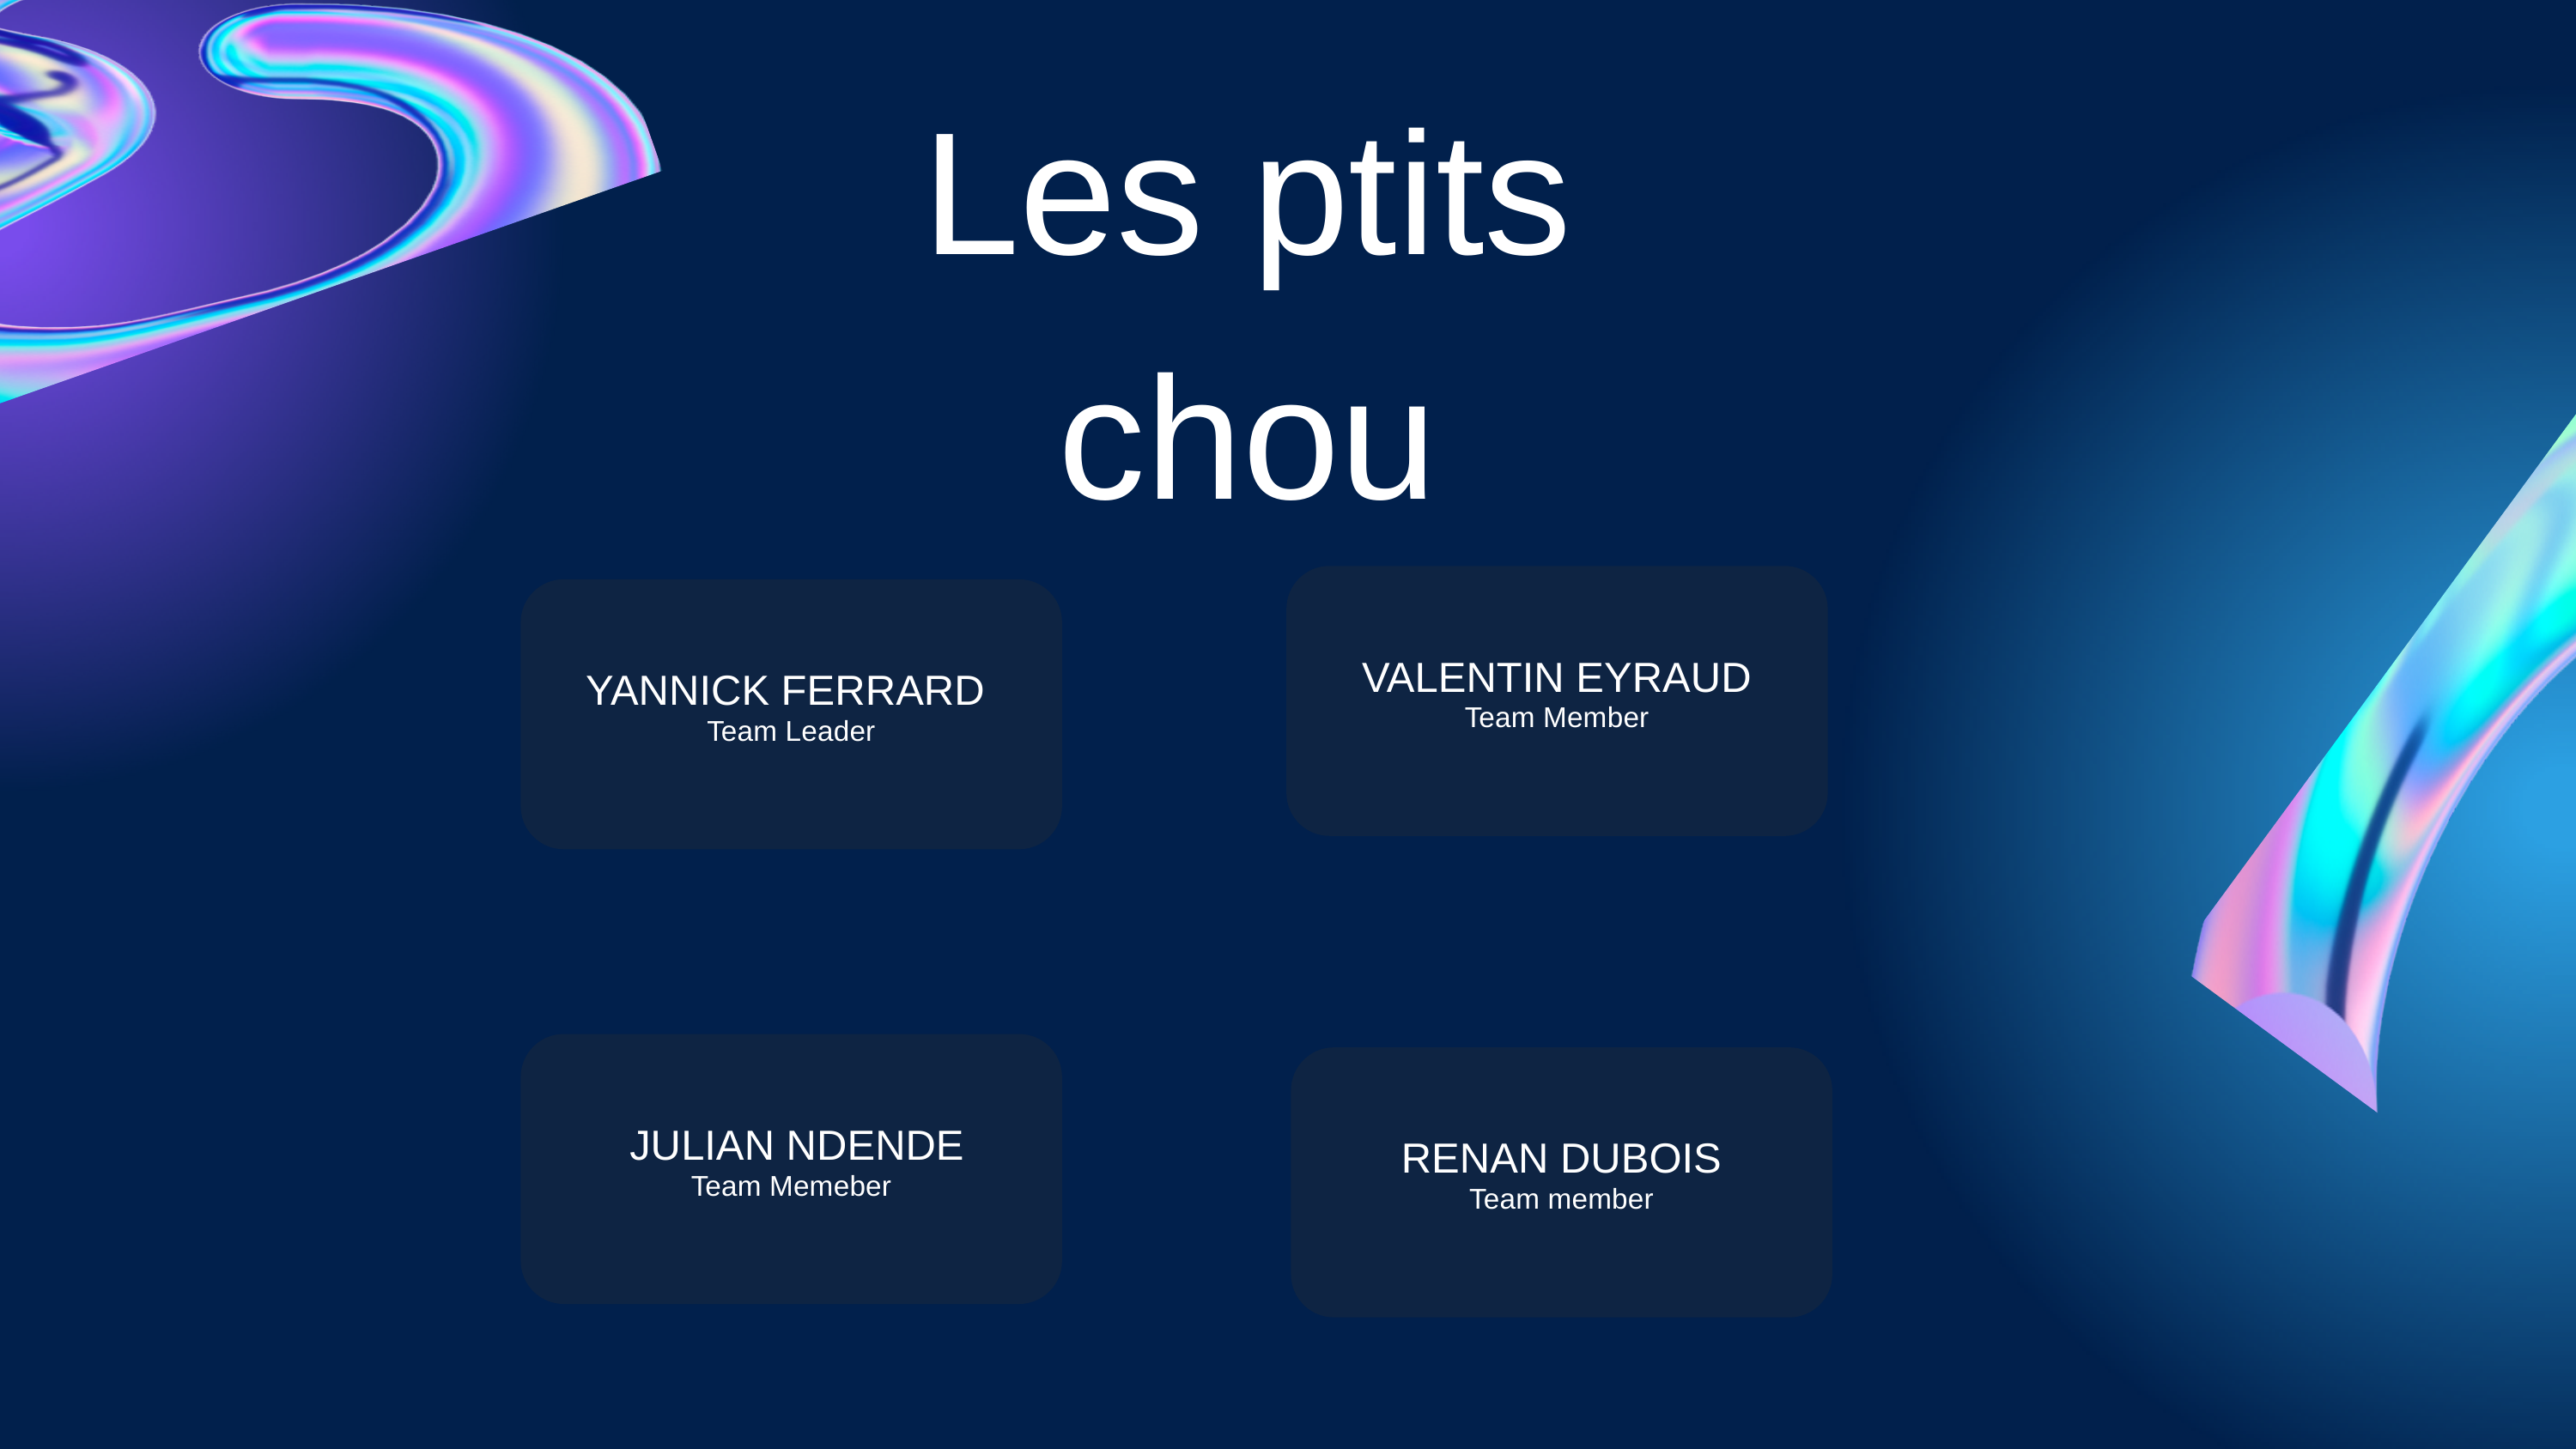

Les ptits chou

VALENTIN EYRAUD
YANNICK FERRARD

Team Member
Team Leader

 JULIAN NDENDE
RENAN DUBOIS

Team Memeber
Team member